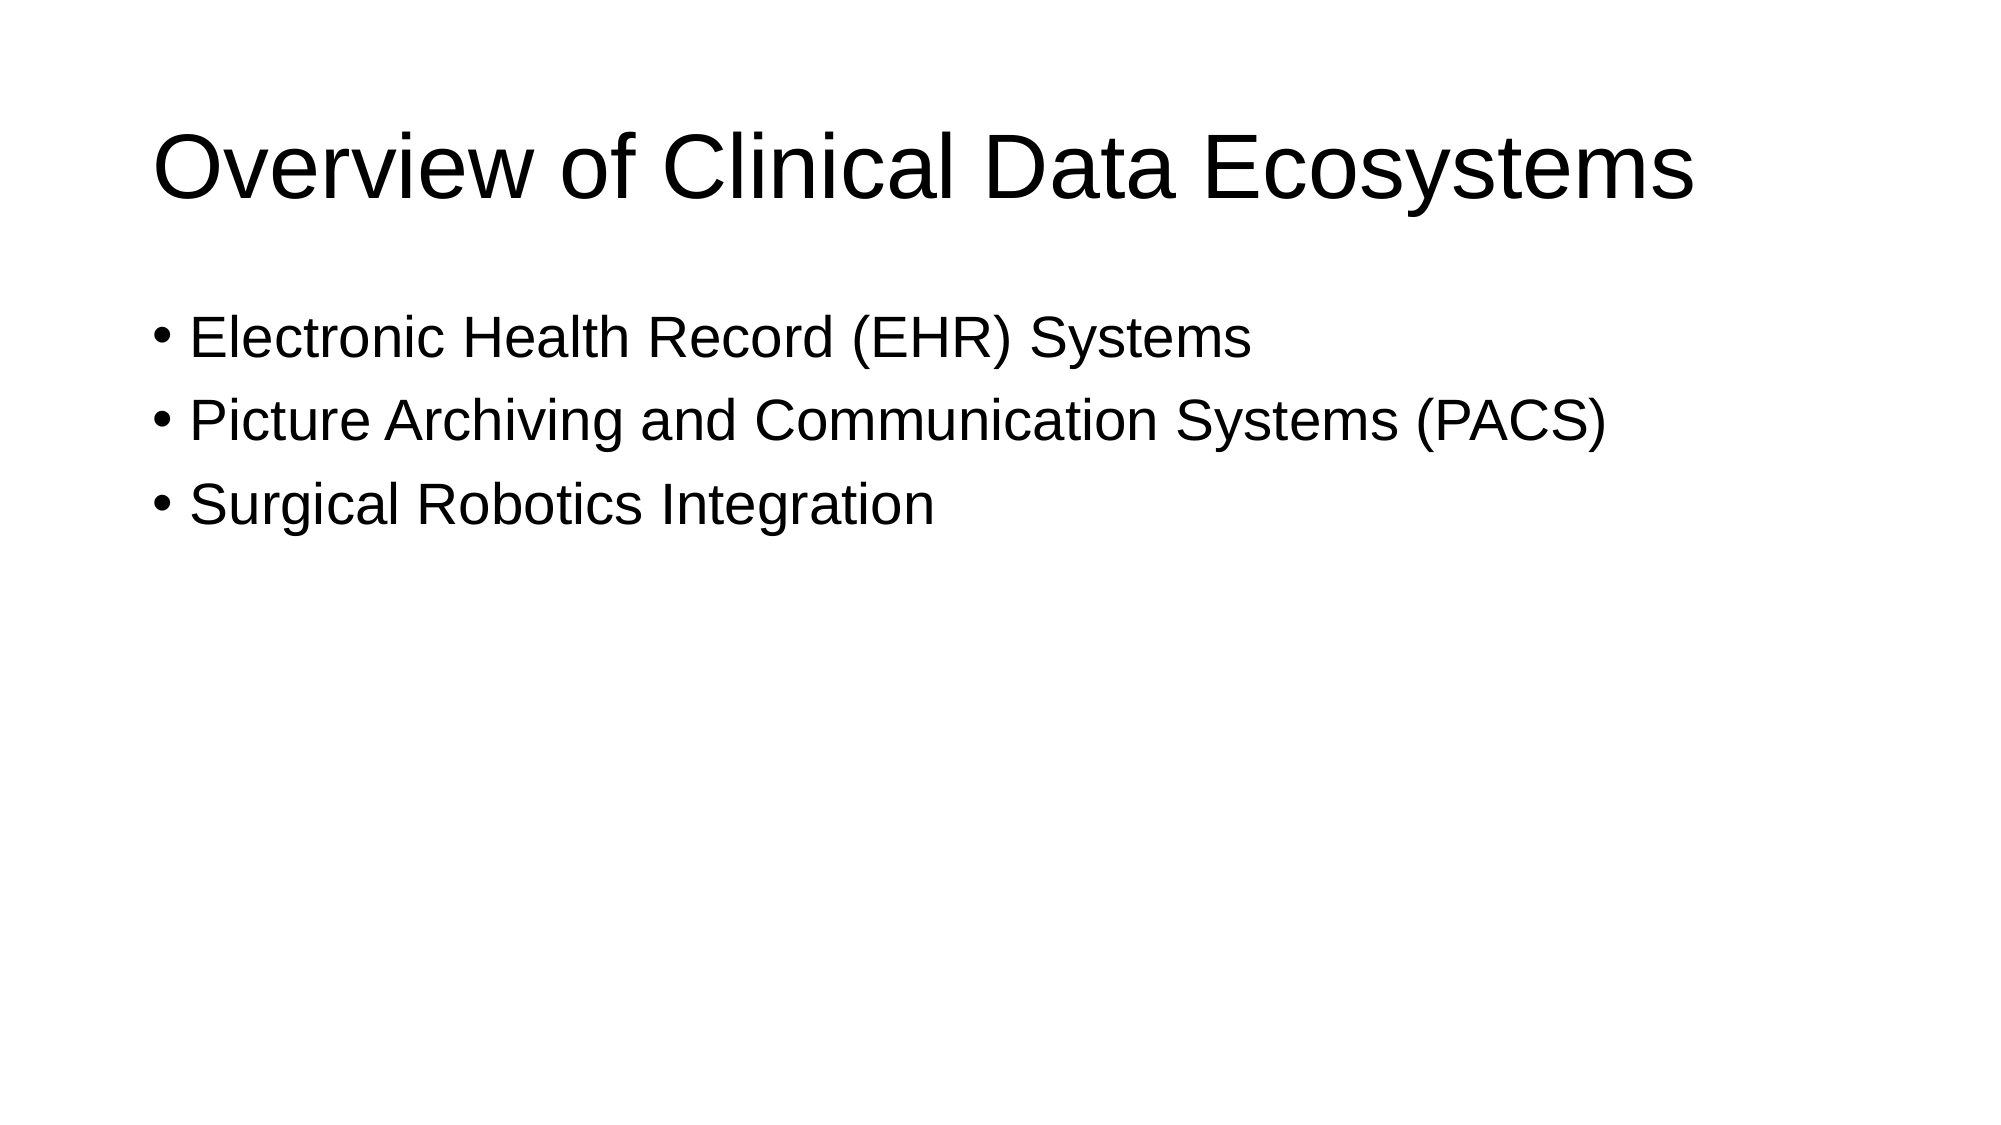

# Overview of Clinical Data Ecosystems
Electronic Health Record (EHR) Systems
Picture Archiving and Communication Systems (PACS)
Surgical Robotics Integration